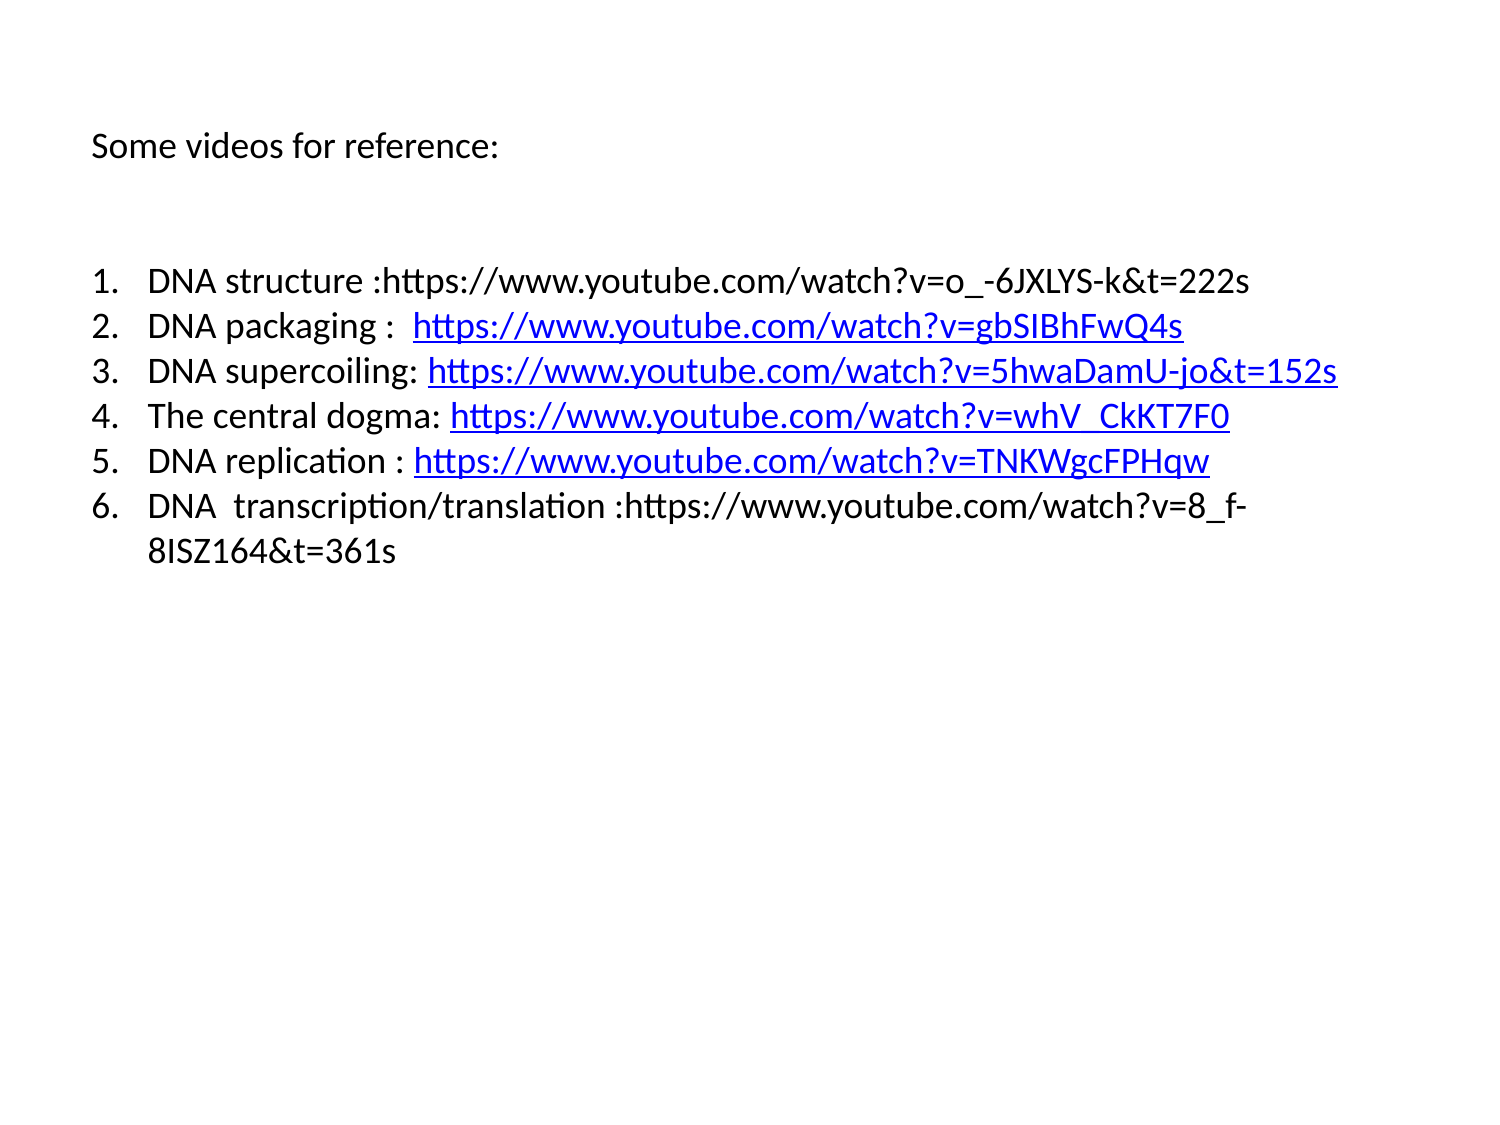

Some videos for reference:

DNA structure :https://www.youtube.com/watch?v=o_-6JXLYS-k&t=222s
DNA packaging :  https://www.youtube.com/watch?v=gbSIBhFwQ4s
DNA supercoiling: https://www.youtube.com/watch?v=5hwaDamU-jo&t=152s
The central dogma: https://www.youtube.com/watch?v=whV_CkKT7F0
DNA replication : https://www.youtube.com/watch?v=TNKWgcFPHqw
DNA  transcription/translation :https://www.youtube.com/watch?v=8_f-8ISZ164&t=361s